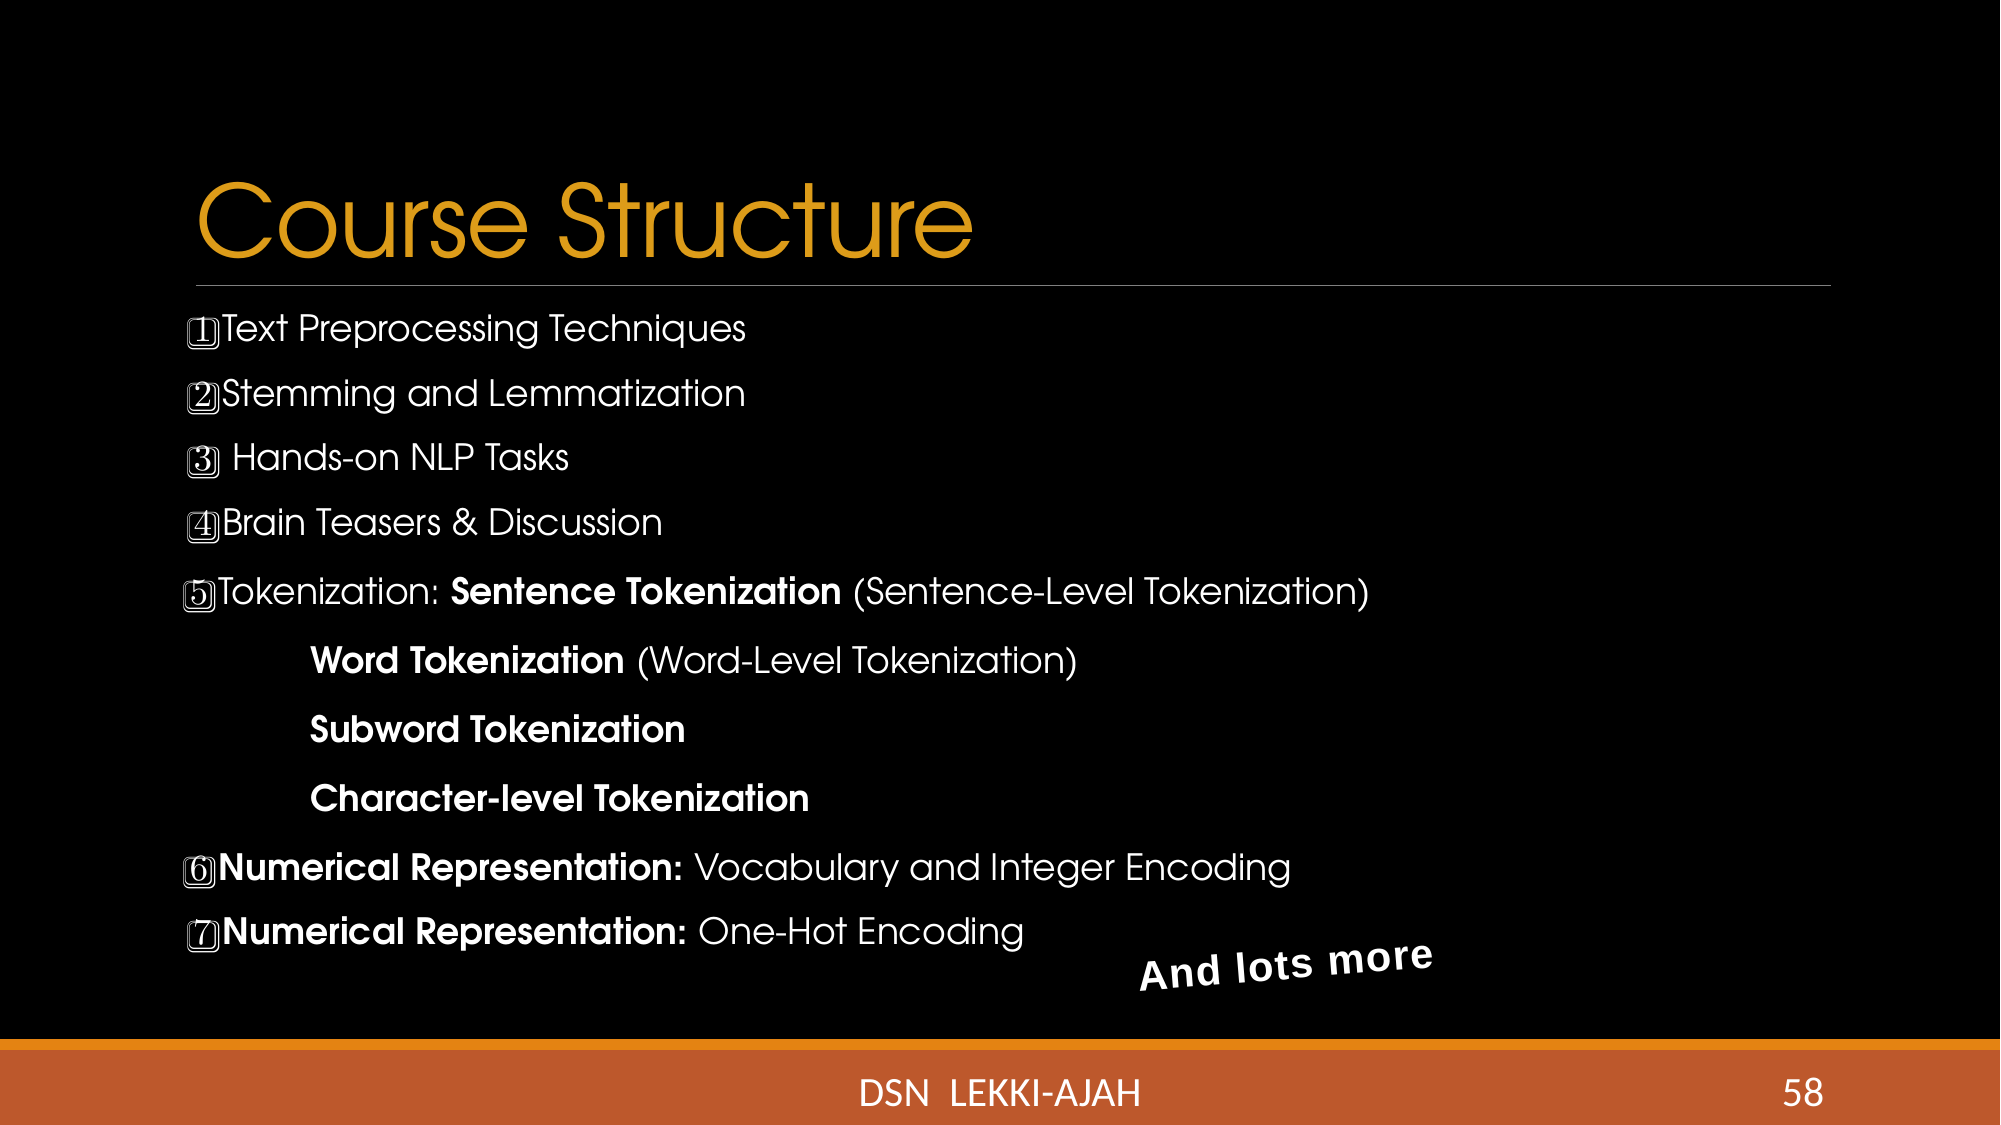

# Course Structure
1️⃣ Text Preprocessing Techniques
2️⃣ Stemming and Lemmatization
3️⃣  Hands-on NLP Tasks
4️⃣ Brain Teasers & Discussion
 5️⃣ Tokenization: Sentence Tokenization (Sentence-Level Tokenization)
	Word Tokenization (Word-Level Tokenization)
	Subword Tokenization
	Character-level Tokenization
 6️⃣ Numerical Representation: Vocabulary and Integer Encoding
7️⃣ Numerical Representation: One-Hot Encoding

And lots more
DSN  LEKKI-AJAH
58